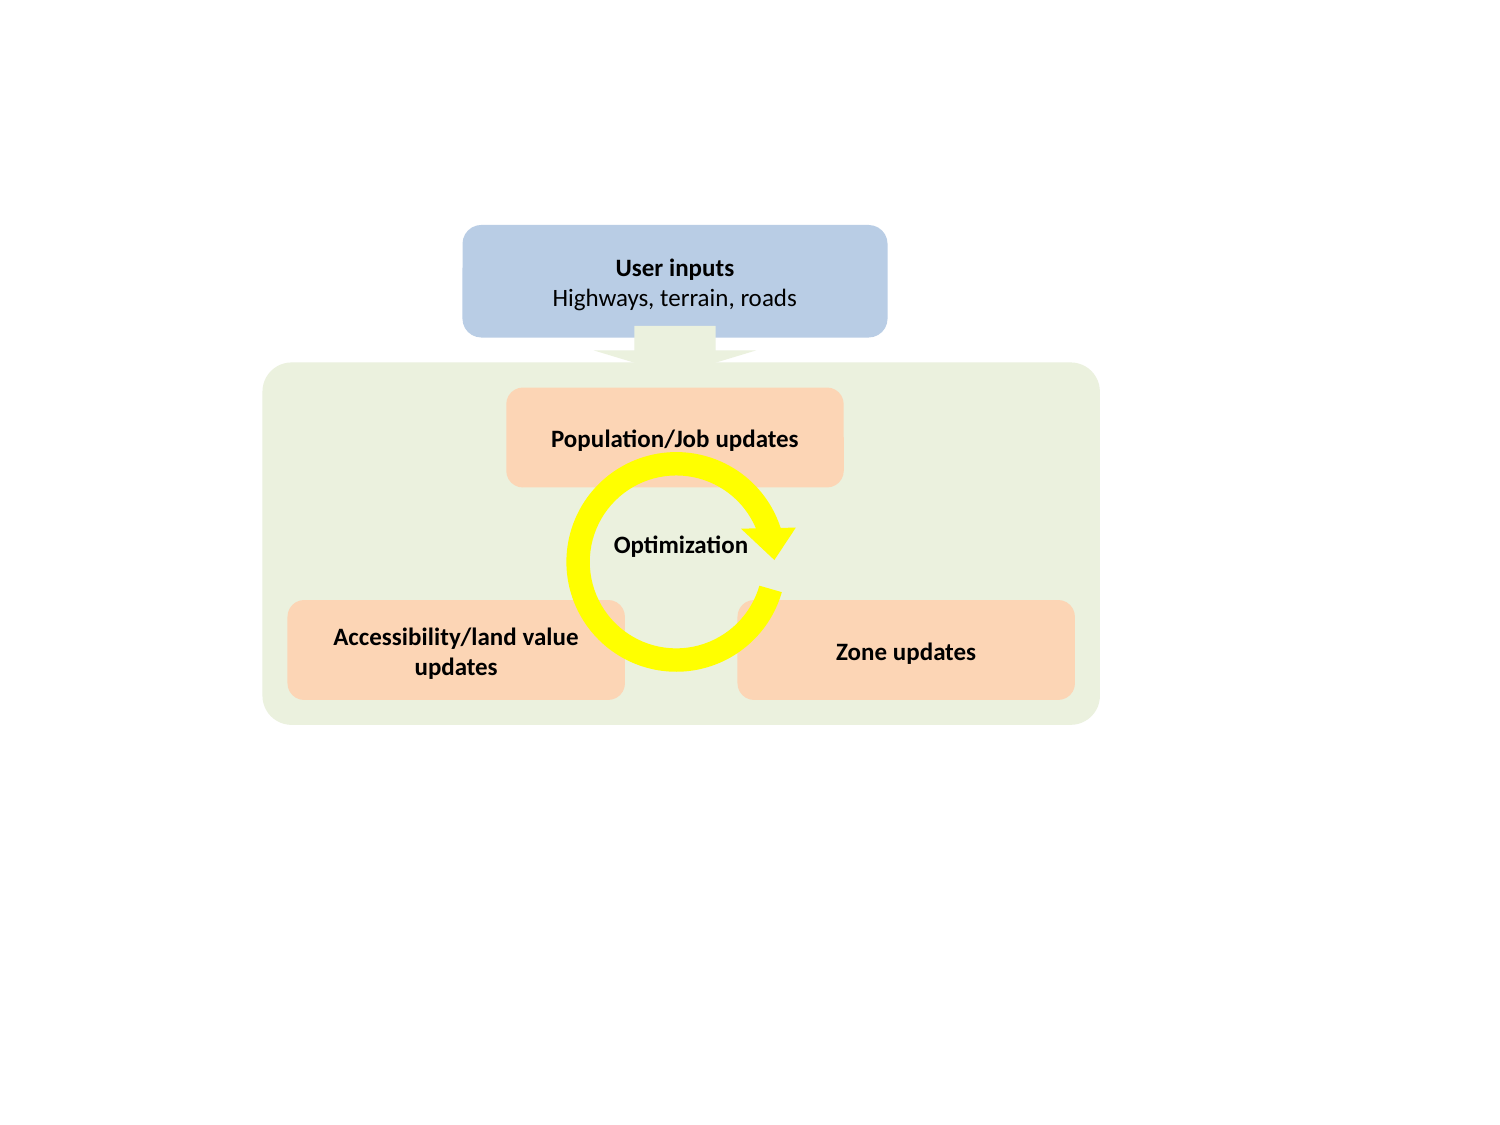

User inputs
Highways, terrain, roads

Optimization
Population/Job updates

Accessibility/land value updates
Zone updates